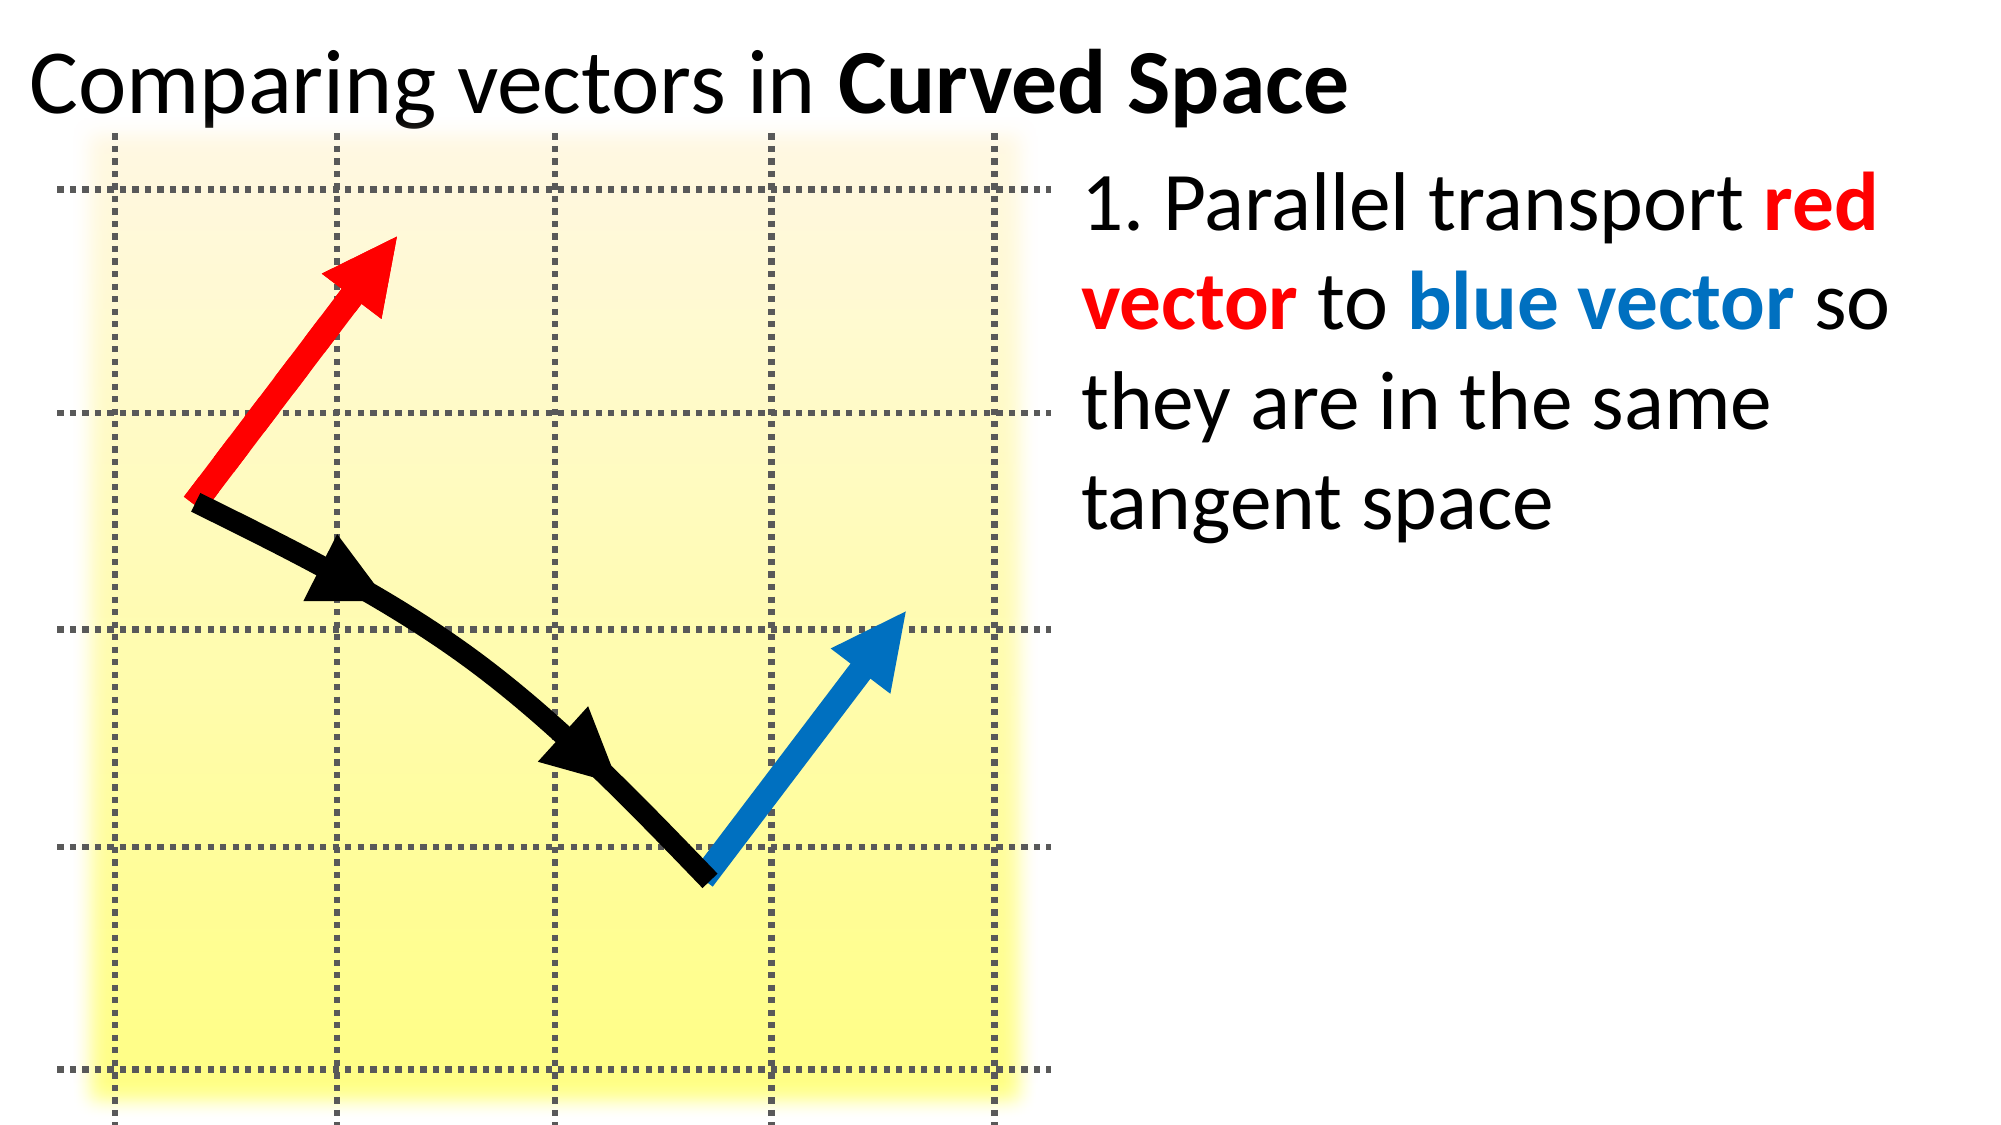

Comparing vectors in Curved Space

1. Parallel transport red vector to blue vector so they are in the same tangent space